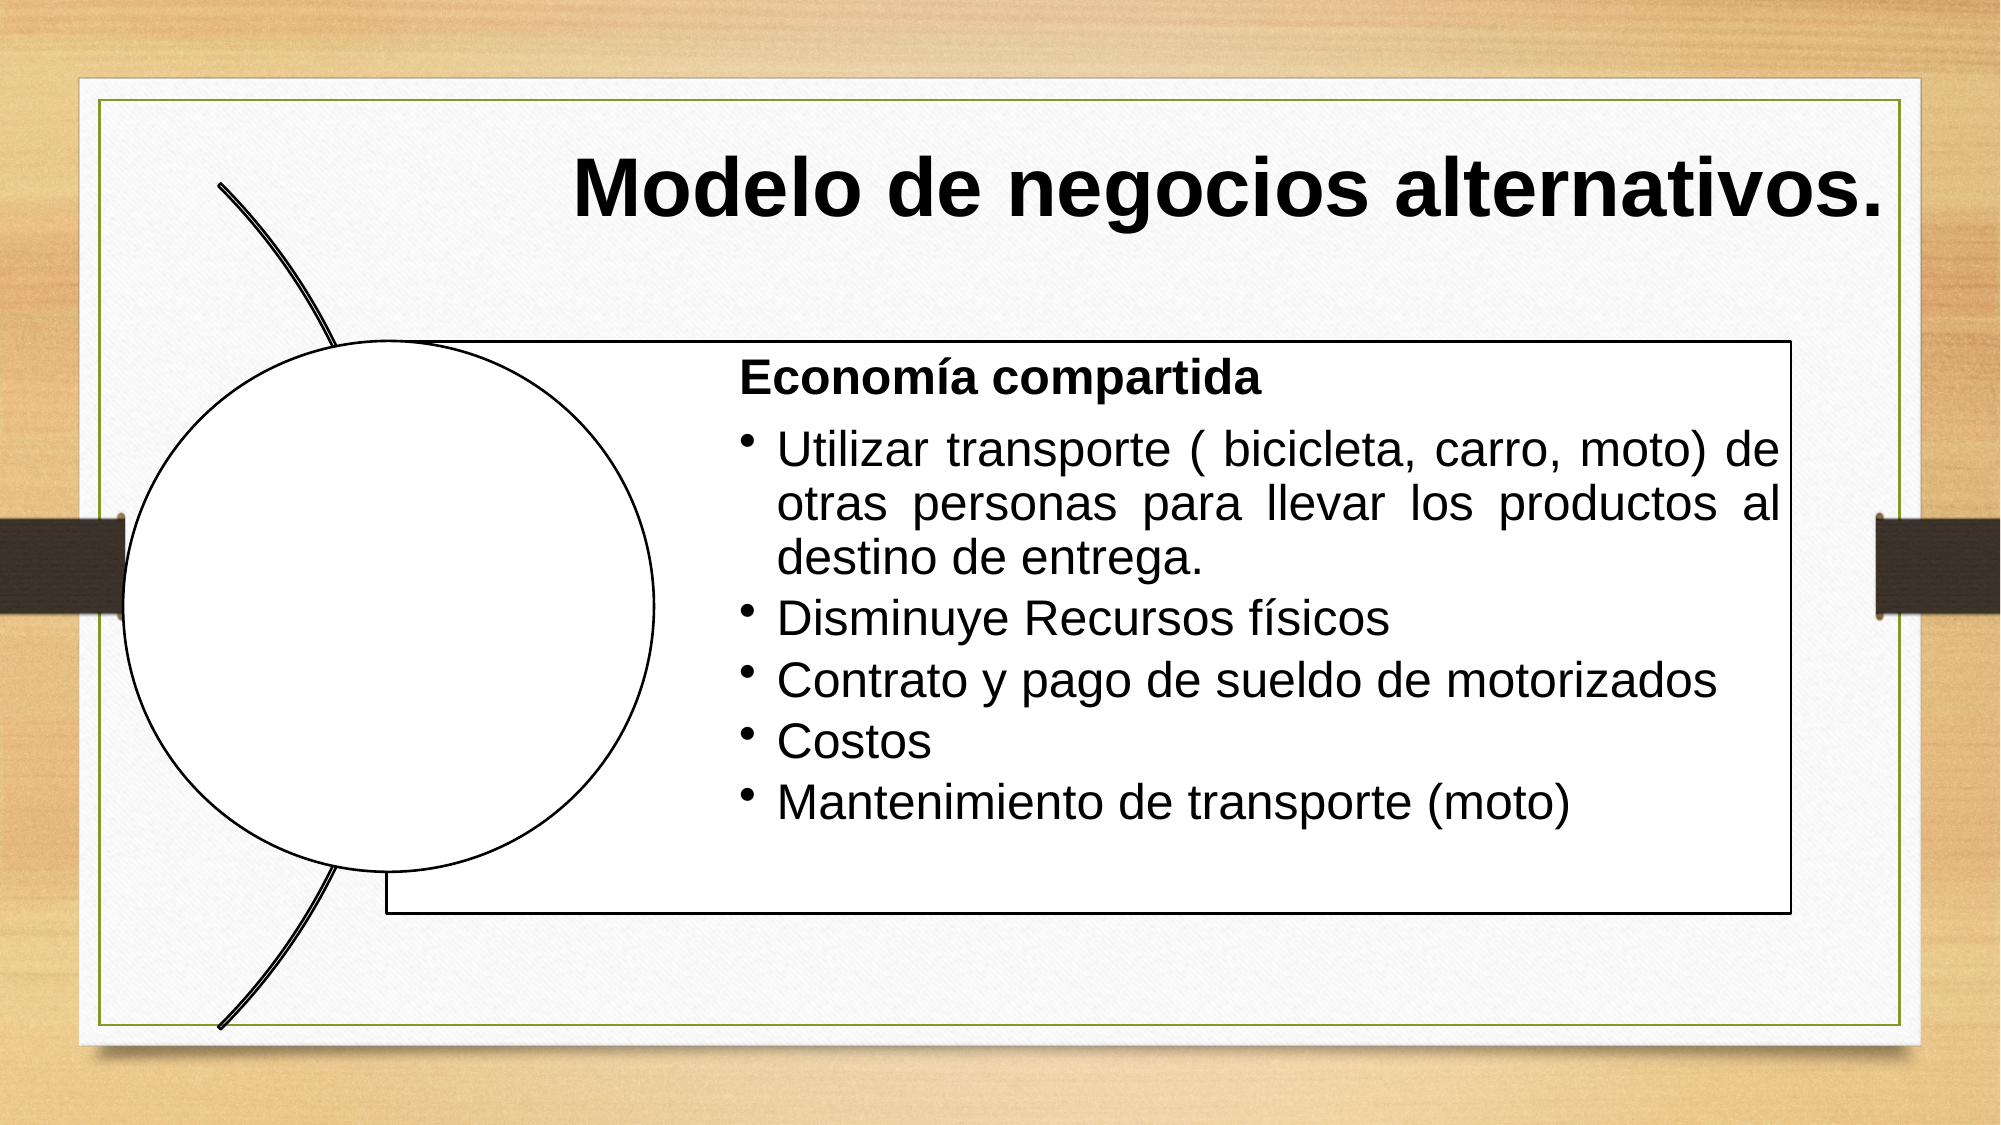

# Modelo de negocios alternativos.
Economía compartida
Utilizar transporte ( bicicleta, carro, moto) de otras personas para llevar los productos al destino de entrega.
Disminuye Recursos físicos
Contrato y pago de sueldo de motorizados
Costos
Mantenimiento de transporte (moto)